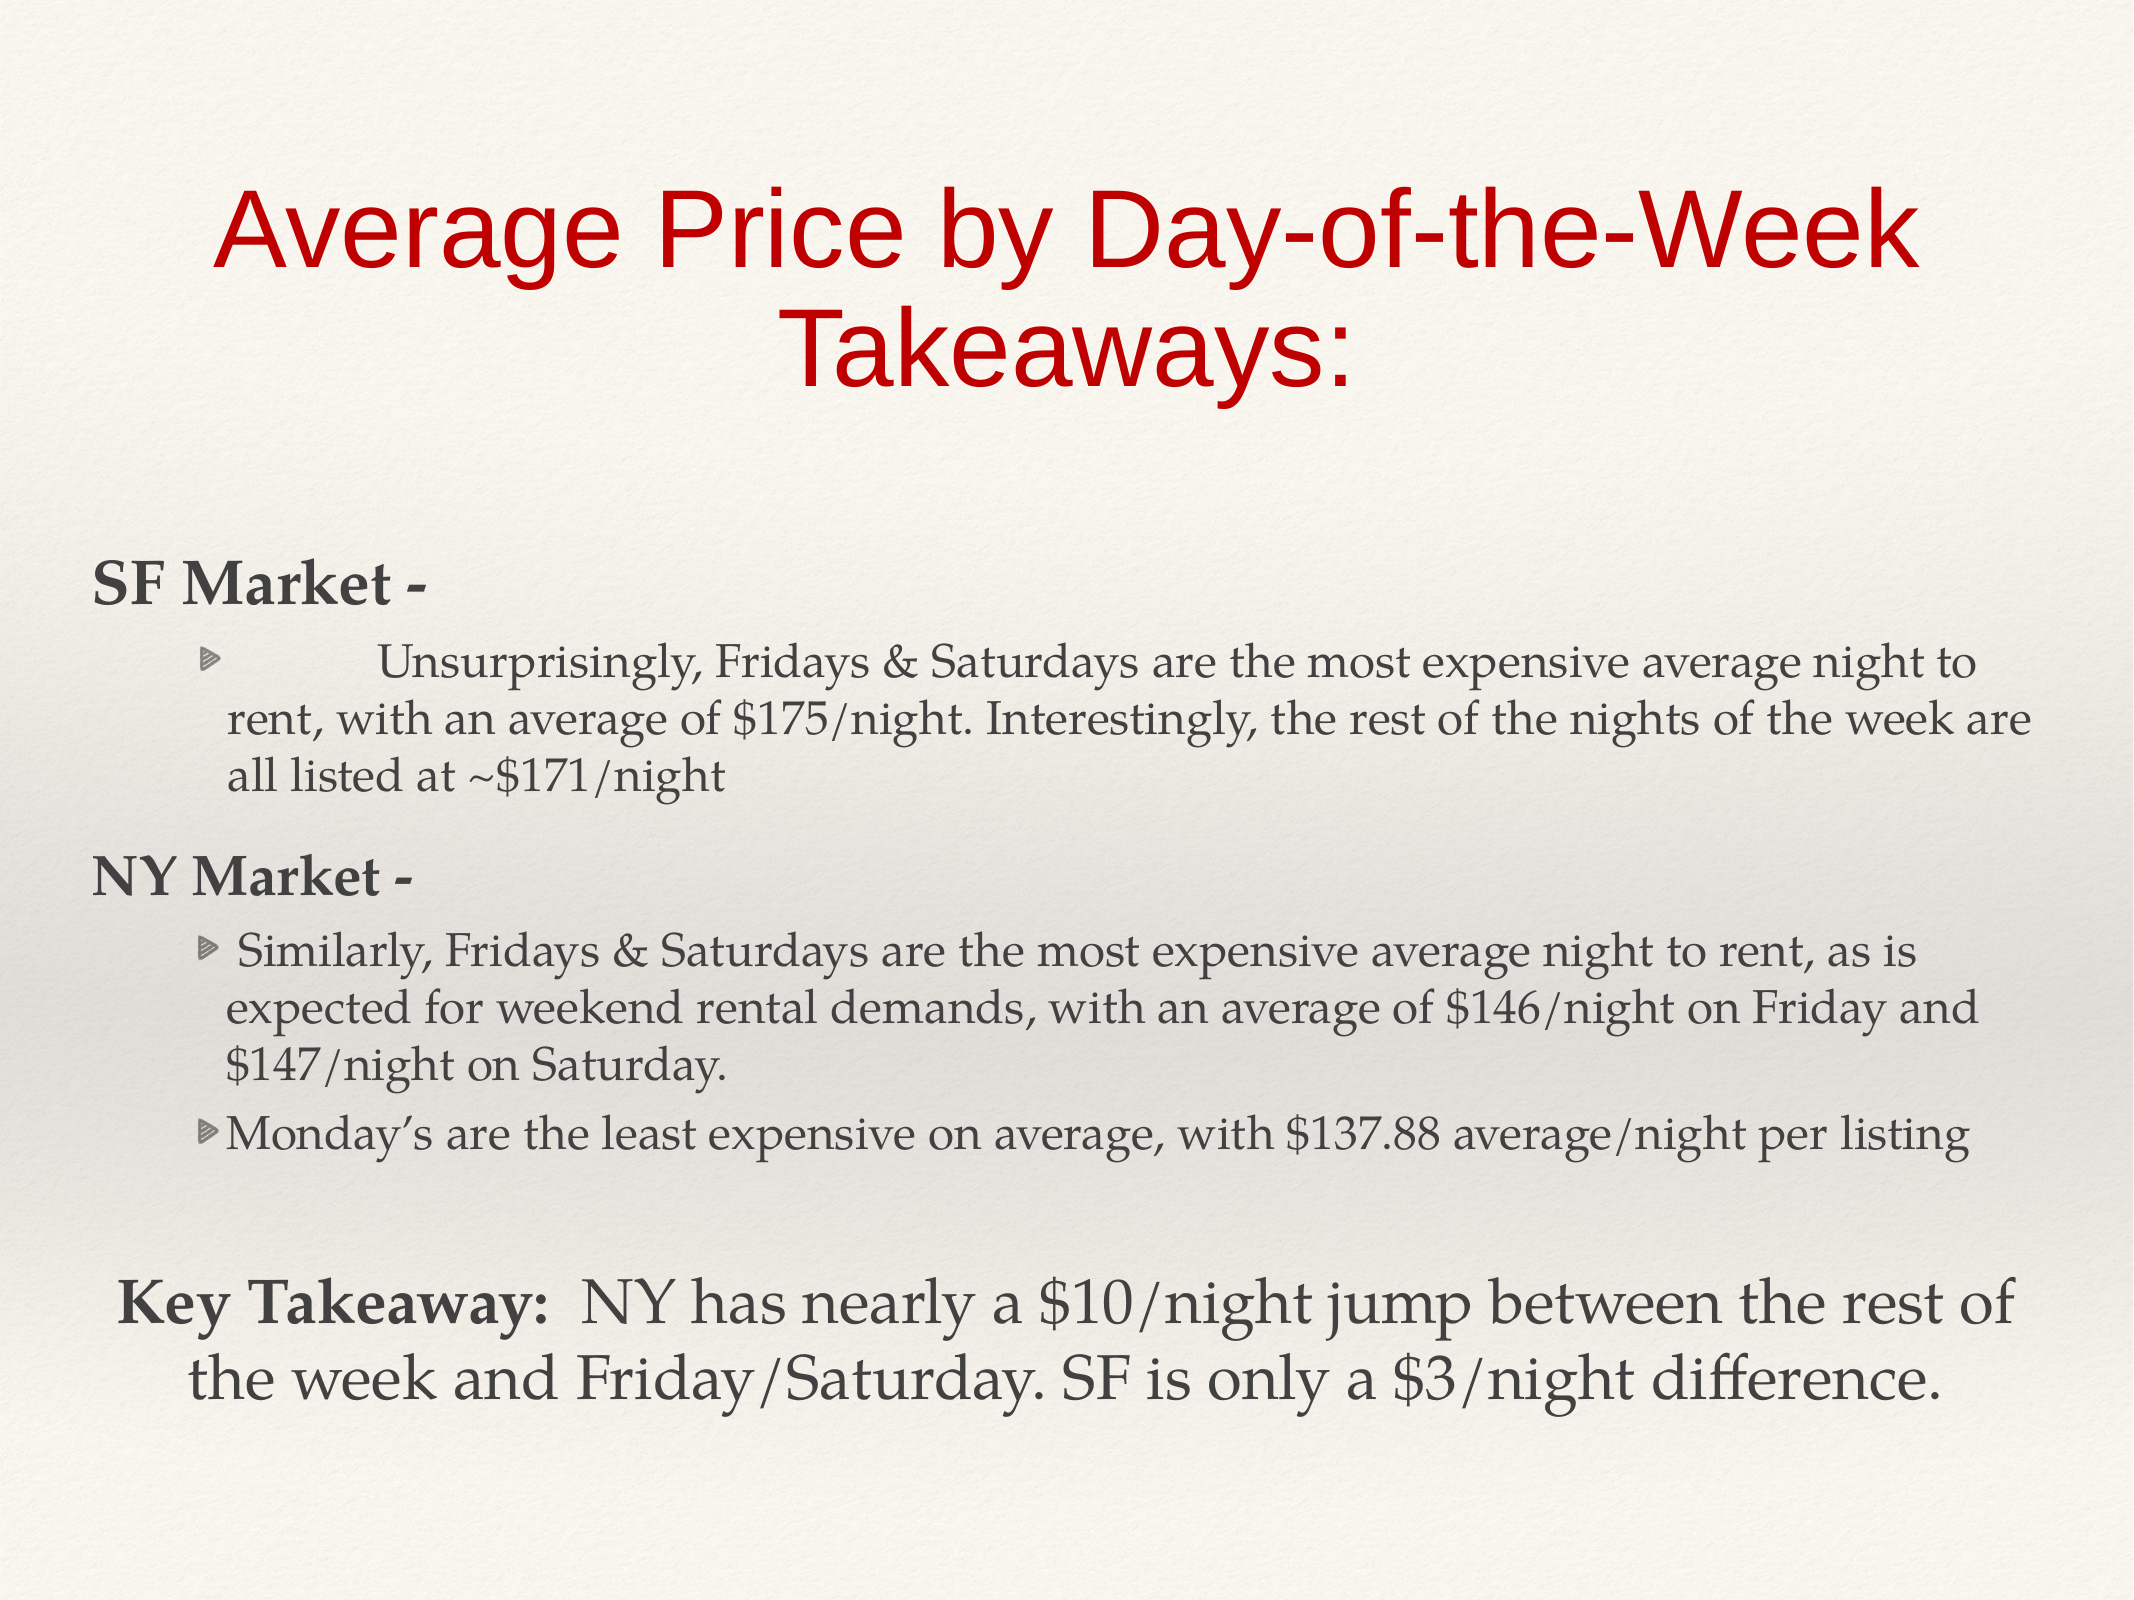

Average Price by Day-of-the-Week Takeaways:

SF Market -
	Unsurprisingly, Fridays & Saturdays are the most expensive average night to rent, with an average of $175/night. Interestingly, the rest of the nights of the week are all listed at ~$171/night
NY Market -
 Similarly, Fridays & Saturdays are the most expensive average night to rent, as is expected for weekend rental demands, with an average of $146/night on Friday and $147/night on Saturday.
Monday’s are the least expensive on average, with $137.88 average/night per listing

Key Takeaway:  NY has nearly a $10/night jump between the rest of the week and Friday/Saturday. SF is only a $3/night difference.